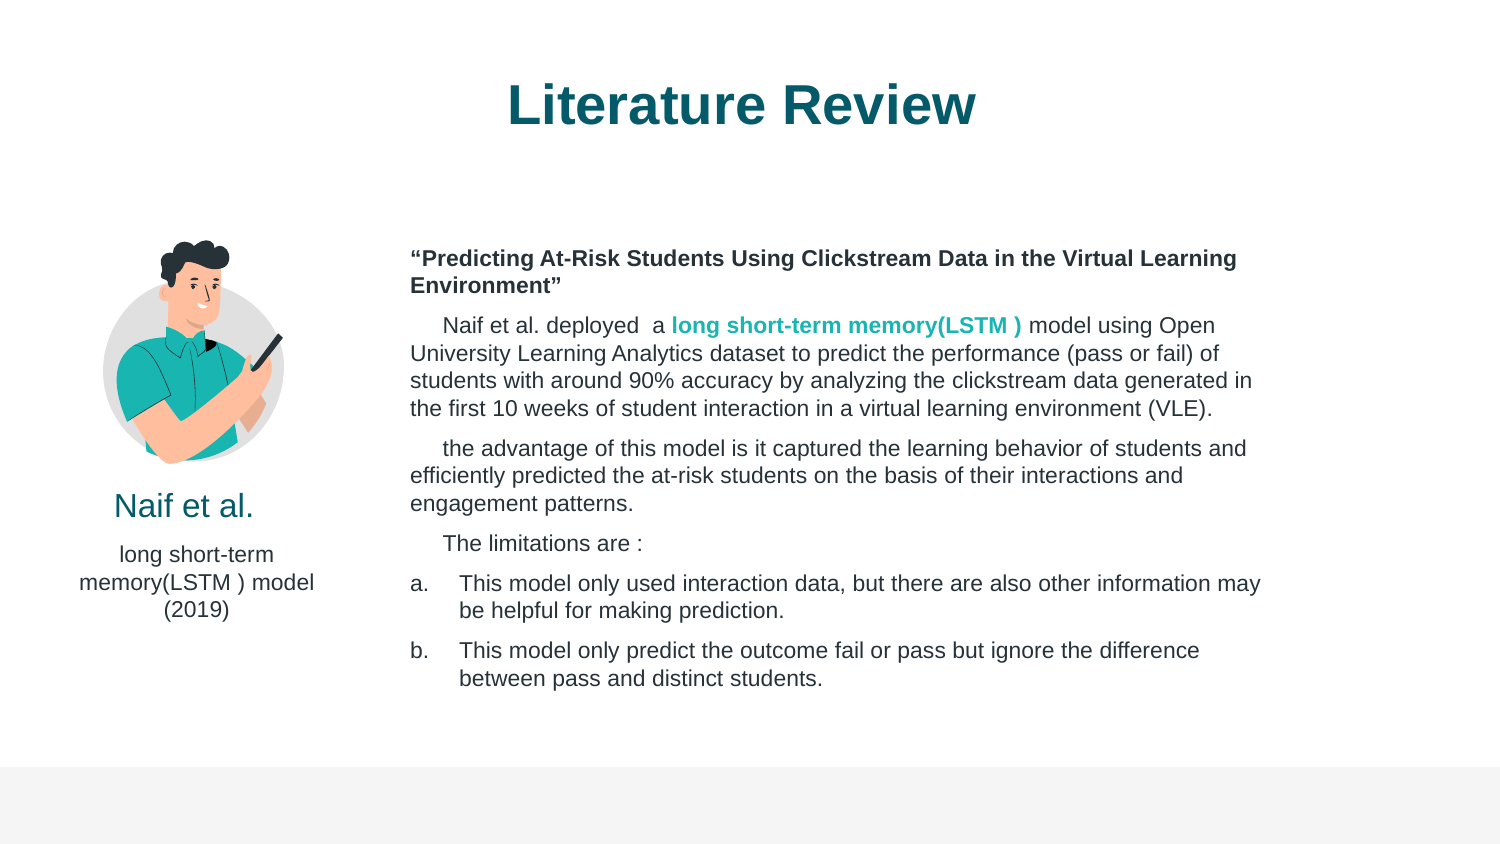

# Literature Review
“Predicting At-Risk Students Using Clickstream Data in the Virtual Learning Environment”
     Naif et al. deployed  a long short-term memory(LSTM ) model using Open University Learning Analytics dataset to predict the performance (pass or fail) of students with around 90% accuracy by analyzing the clickstream data generated in the first 10 weeks of student interaction in a virtual learning environment (VLE).
     the advantage of this model is it captured the learning behavior of students and efficiently predicted the at-risk students on the basis of their interactions and engagement patterns.
     The limitations are :
This model only used interaction data, but there are also other information may be helpful for making prediction.
This model only predict the outcome fail or pass but ignore the difference between pass and distinct students.

Naif et al.
long short-term memory(LSTM ) model (2019)